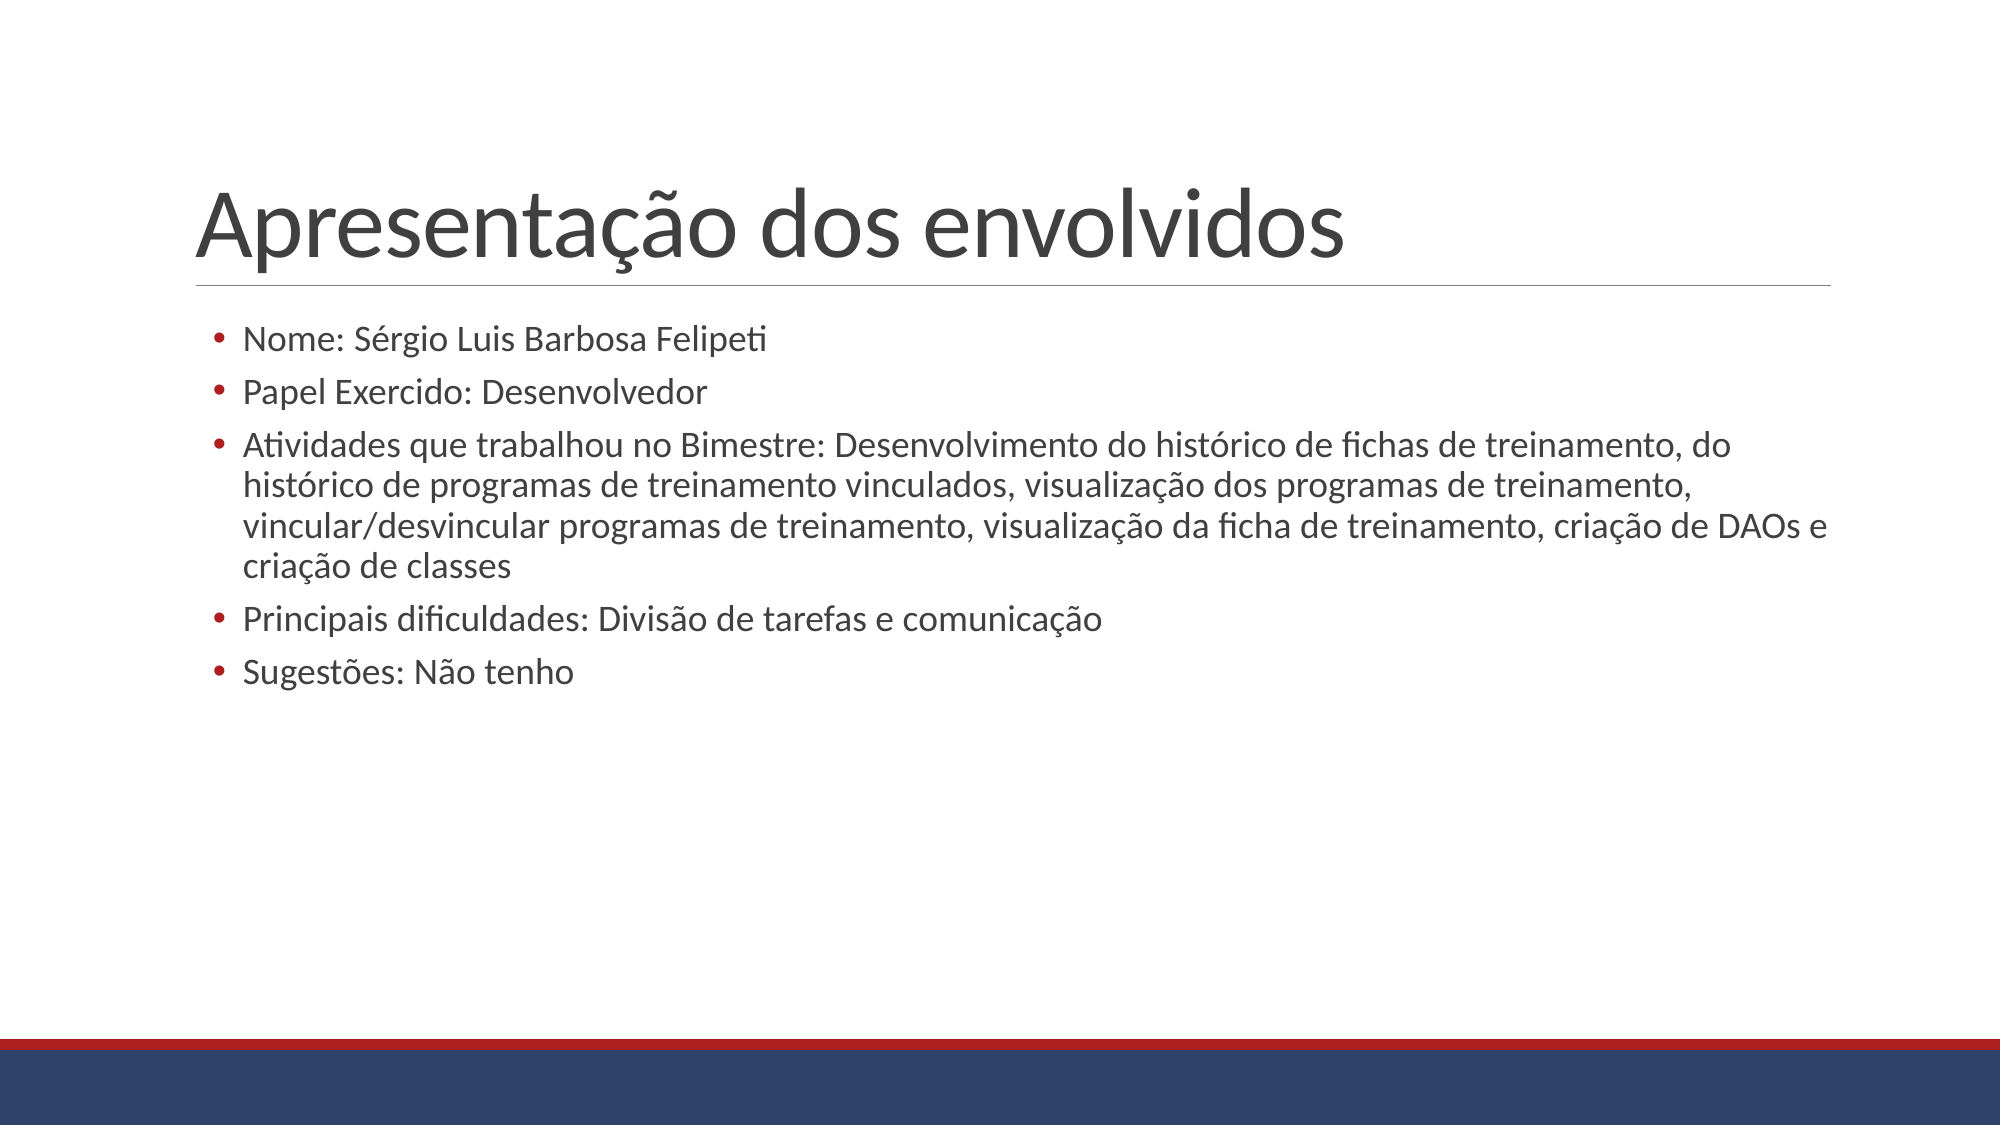

# Apresentação dos envolvidos
Nome: Sérgio Luis Barbosa Felipeti
Papel Exercido: Desenvolvedor
Atividades que trabalhou no Bimestre: Desenvolvimento do histórico de fichas de treinamento, do histórico de programas de treinamento vinculados, visualização dos programas de treinamento, vincular/desvincular programas de treinamento, visualização da ficha de treinamento, criação de DAOs e criação de classes
Principais dificuldades: Divisão de tarefas e comunicação
Sugestões: Não tenho